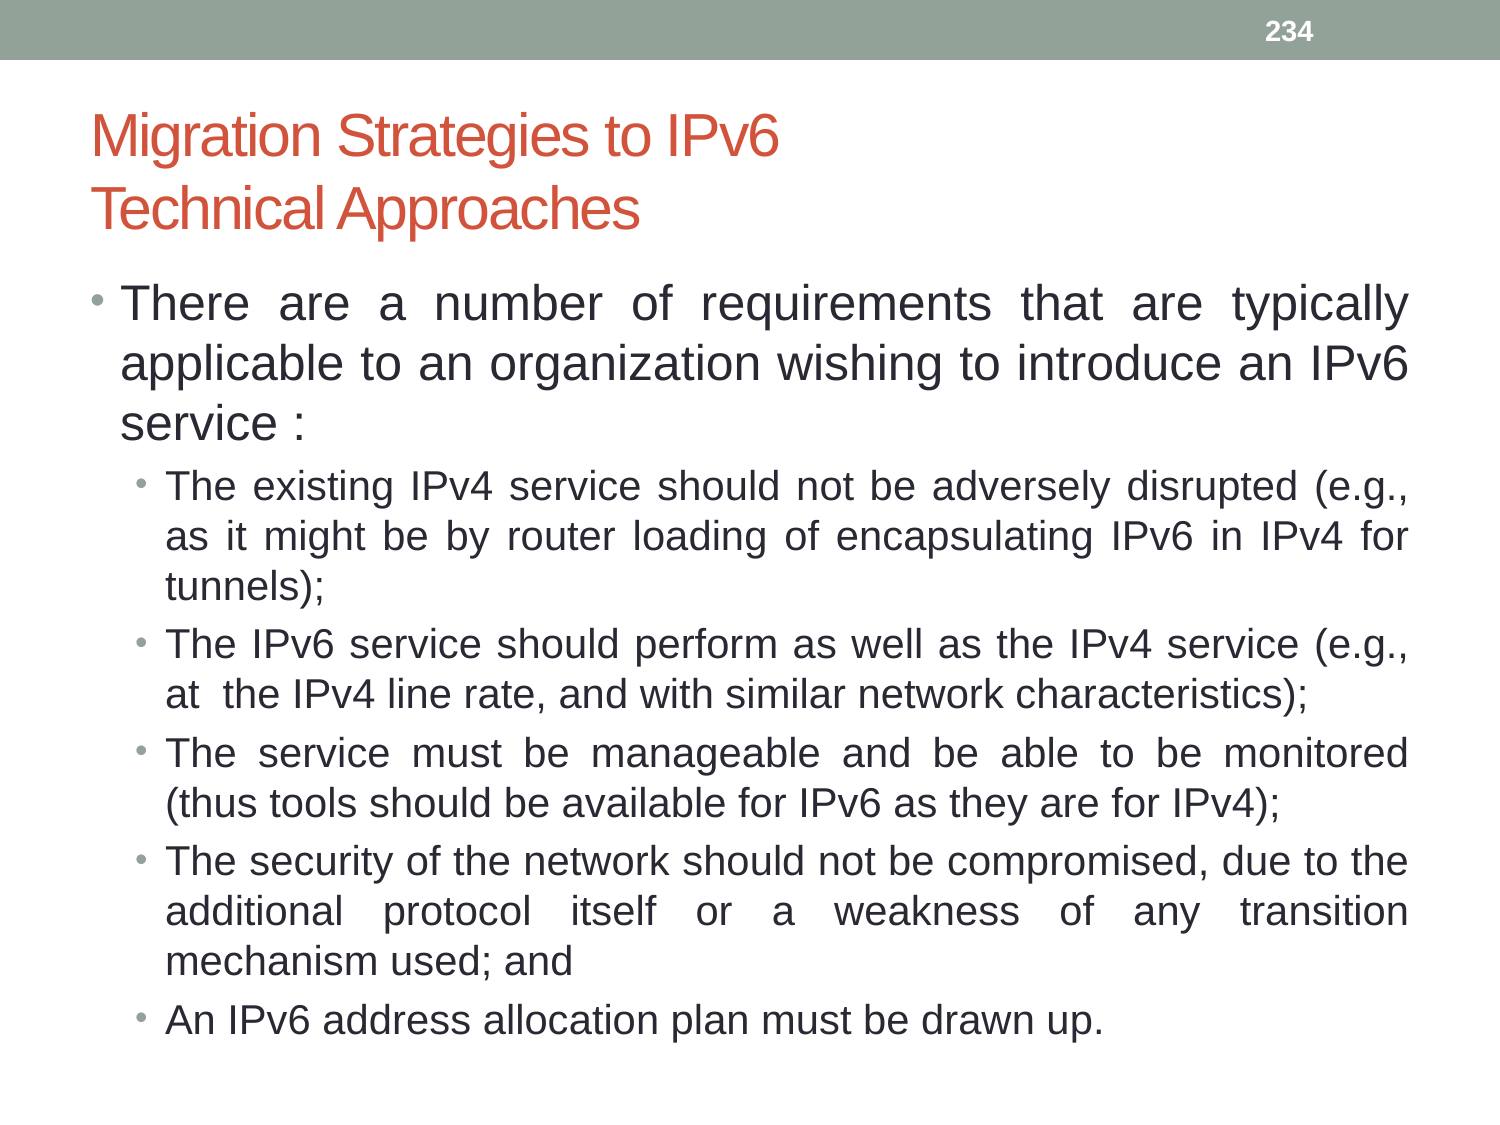

234
# Migration Strategies to IPv6 Technical Approaches
There are a number of requirements that are typically applicable to an organization wishing to introduce an IPv6 service :
The existing IPv4 service should not be adversely disrupted (e.g., as it might be by router loading of encapsulating IPv6 in IPv4 for tunnels);
The IPv6 service should perform as well as the IPv4 service (e.g., at  the IPv4 line rate, and with similar network characteristics);
The service must be manageable and be able to be monitored (thus tools should be available for IPv6 as they are for IPv4);
The security of the network should not be compromised, due to the additional protocol itself or a weakness of any transition mechanism used; and
An IPv6 address allocation plan must be drawn up.